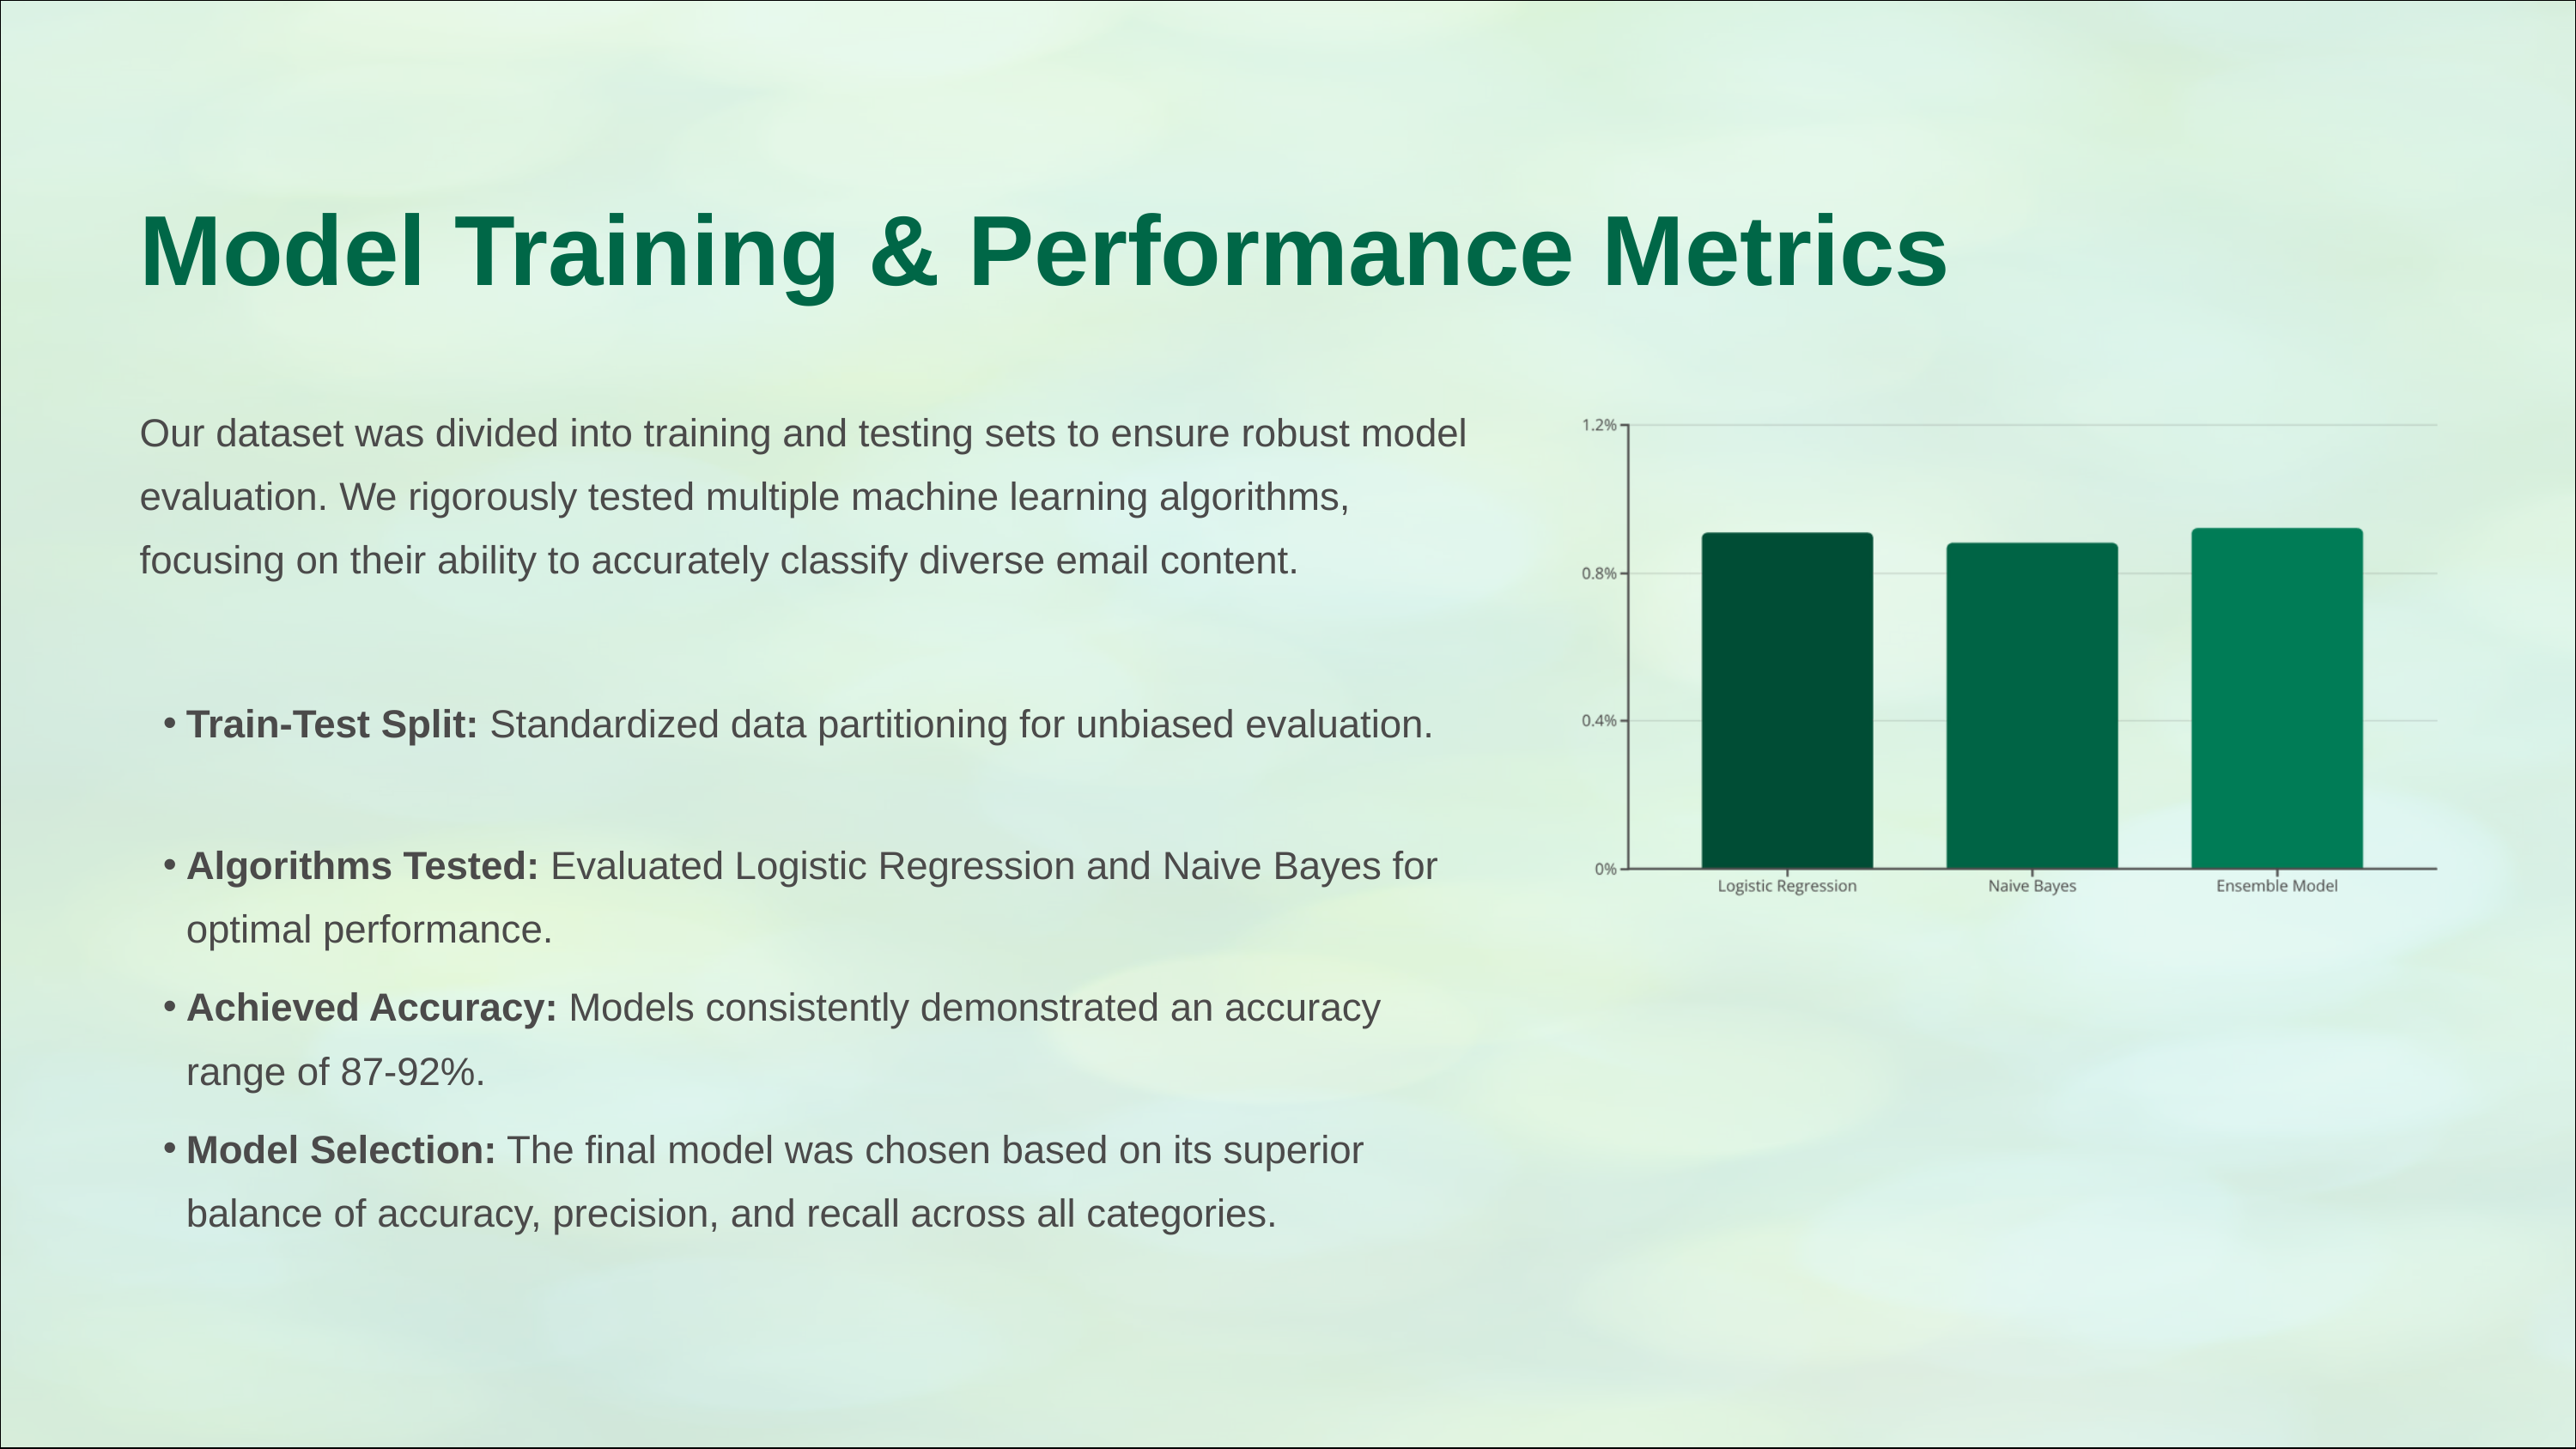

Model Training & Performance Metrics
Our dataset was divided into training and testing sets to ensure robust model evaluation. We rigorously tested multiple machine learning algorithms, focusing on their ability to accurately classify diverse email content.

Train-Test Split: Standardized data partitioning for unbiased evaluation.
Algorithms Tested: Evaluated Logistic Regression and Naive Bayes for optimal performance.
Achieved Accuracy: Models consistently demonstrated an accuracy range of 87-92%.
Model Selection: The final model was chosen based on its superior balance of accuracy, precision, and recall across all categories.